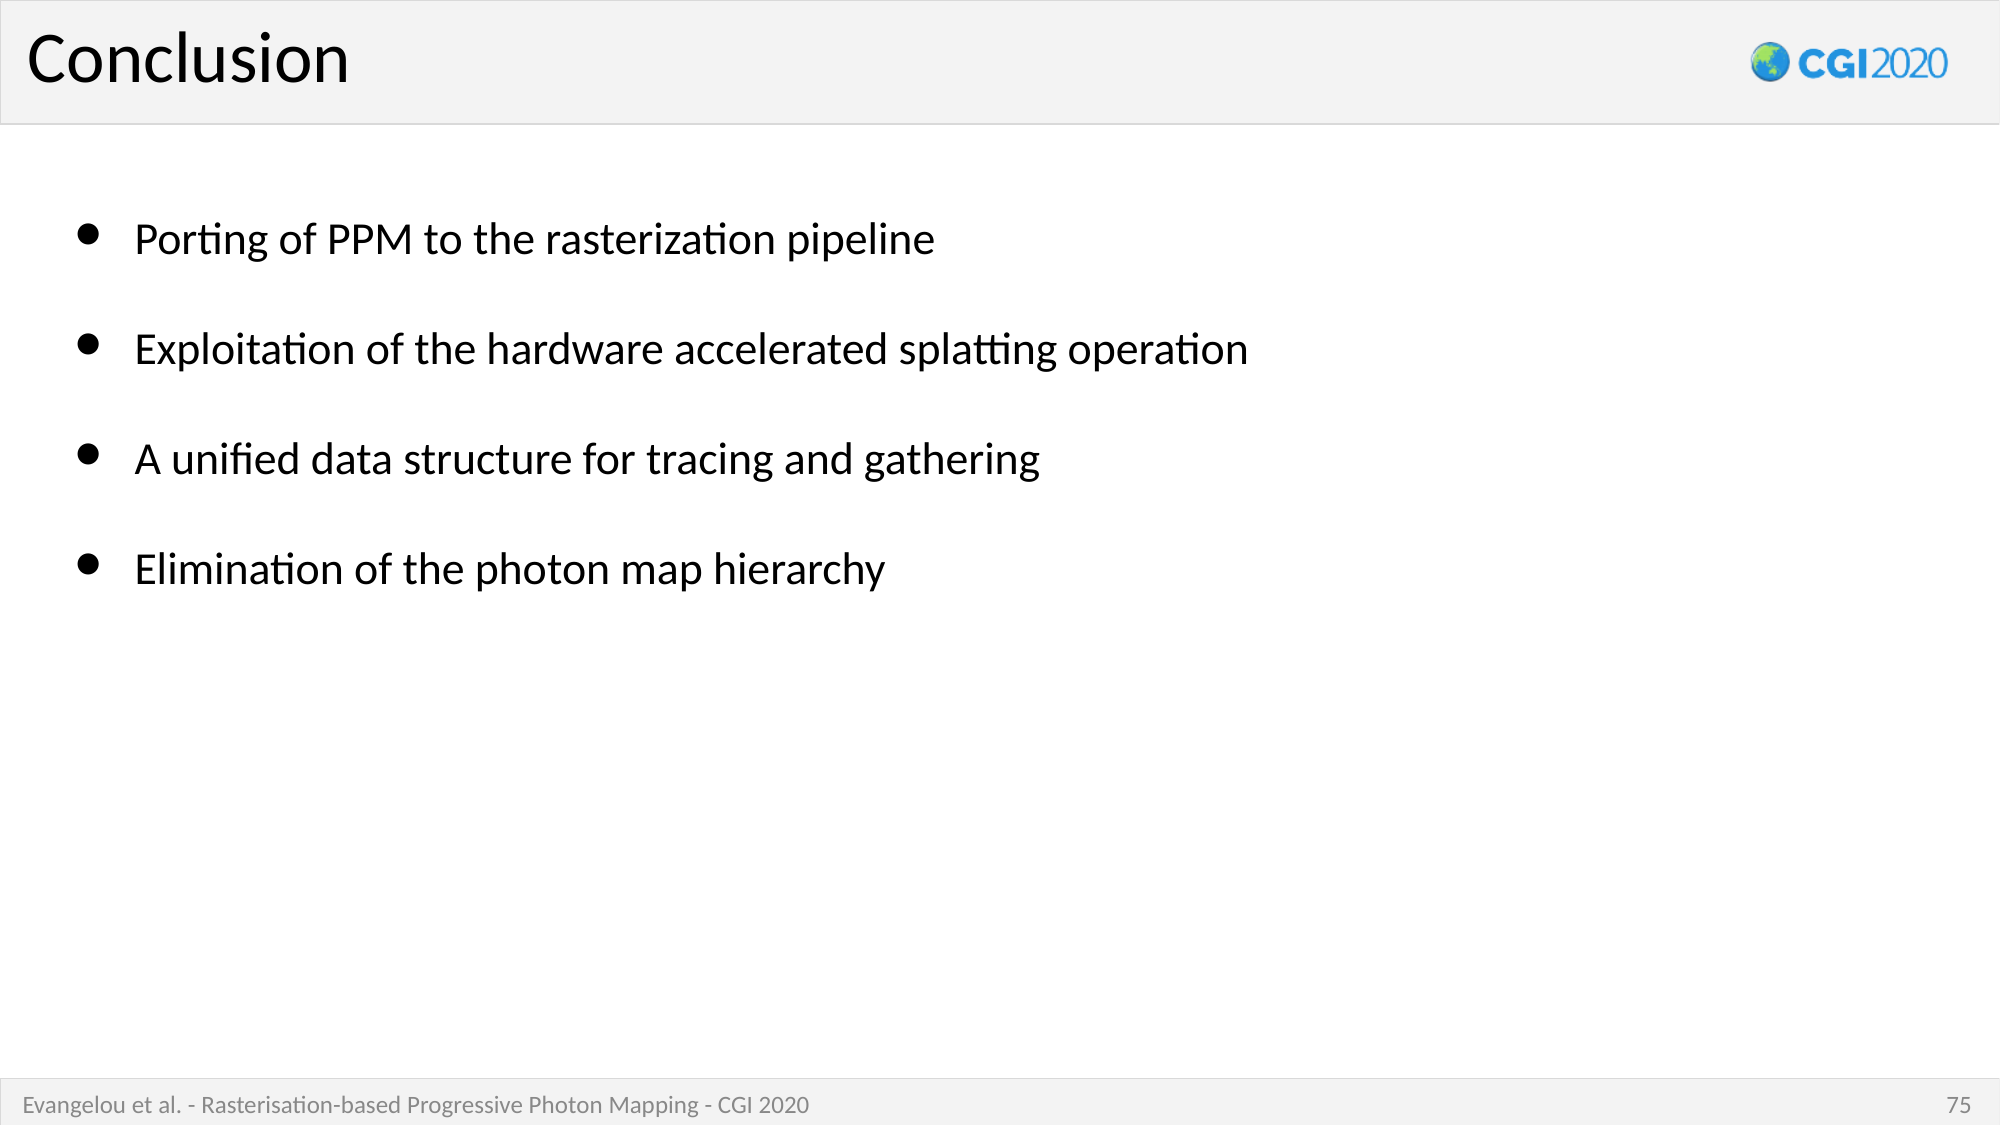

Conclusion

Porting of PPM to the rasterization pipeline

Exploitation of the hardware accelerated splatting operation

A unified data structure for tracing and gathering

Elimination of the photon map hierarchy

75